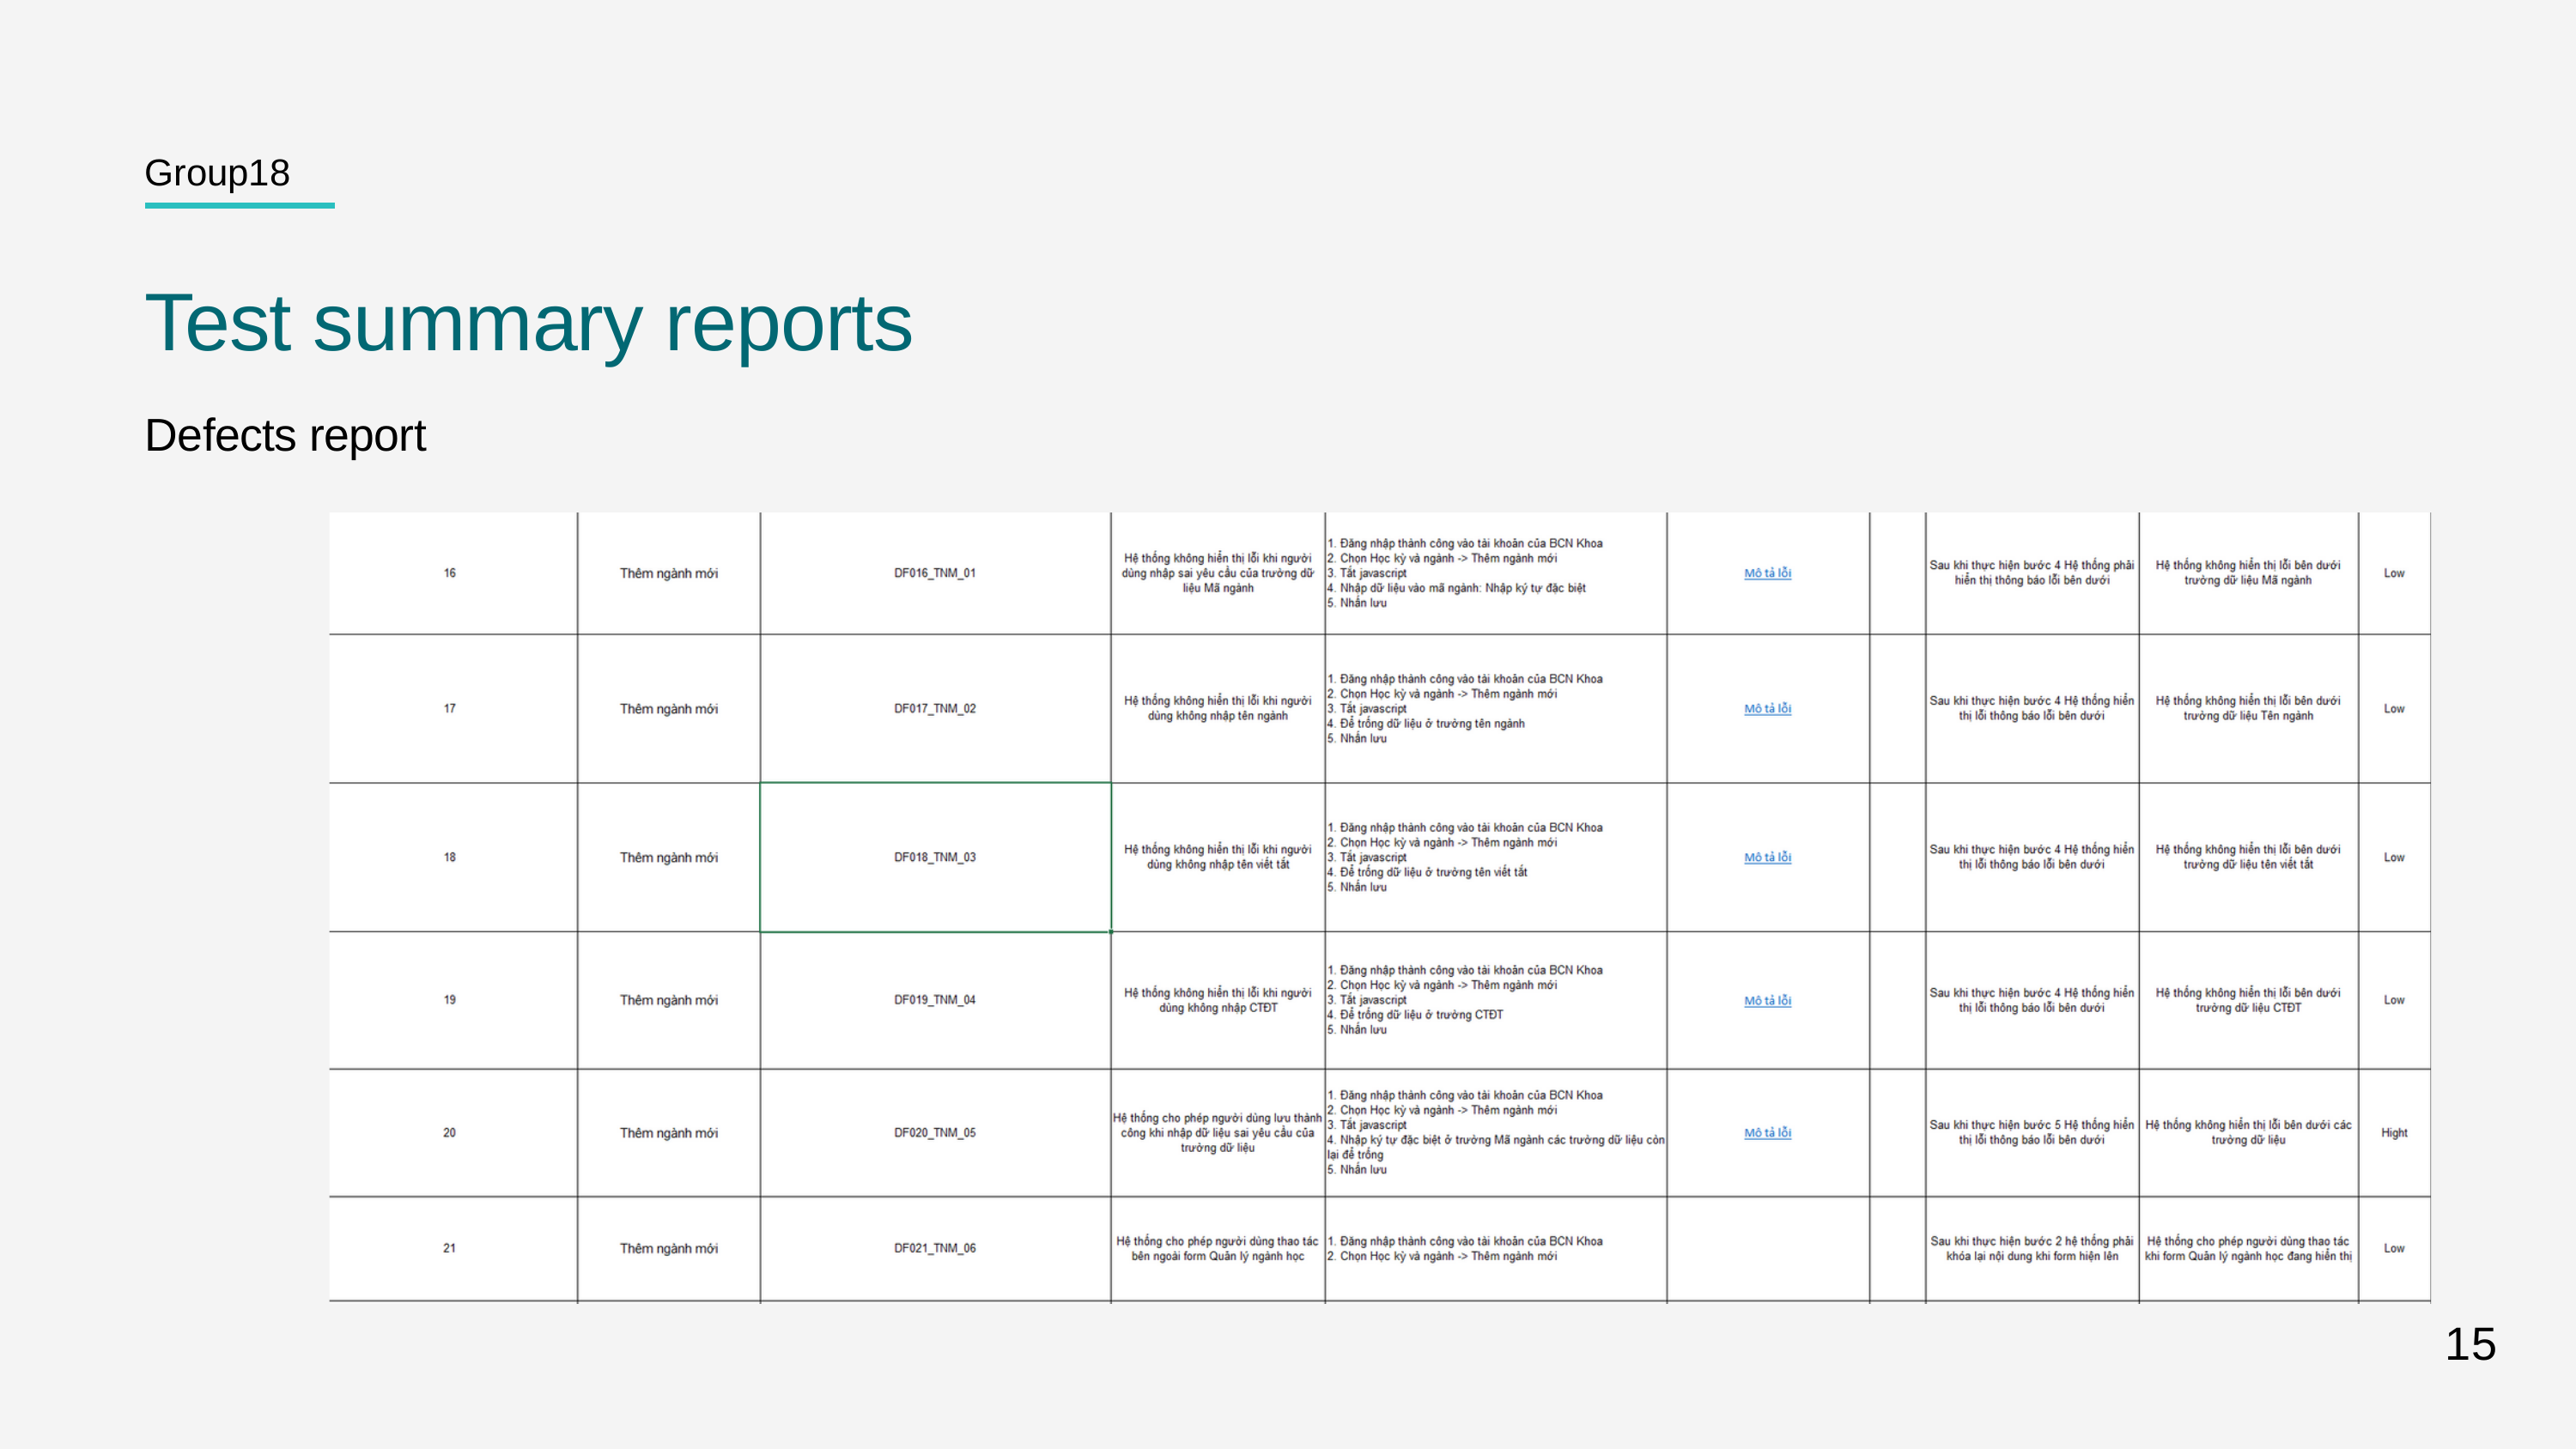

Group18

Test summary reports
Defects report

15